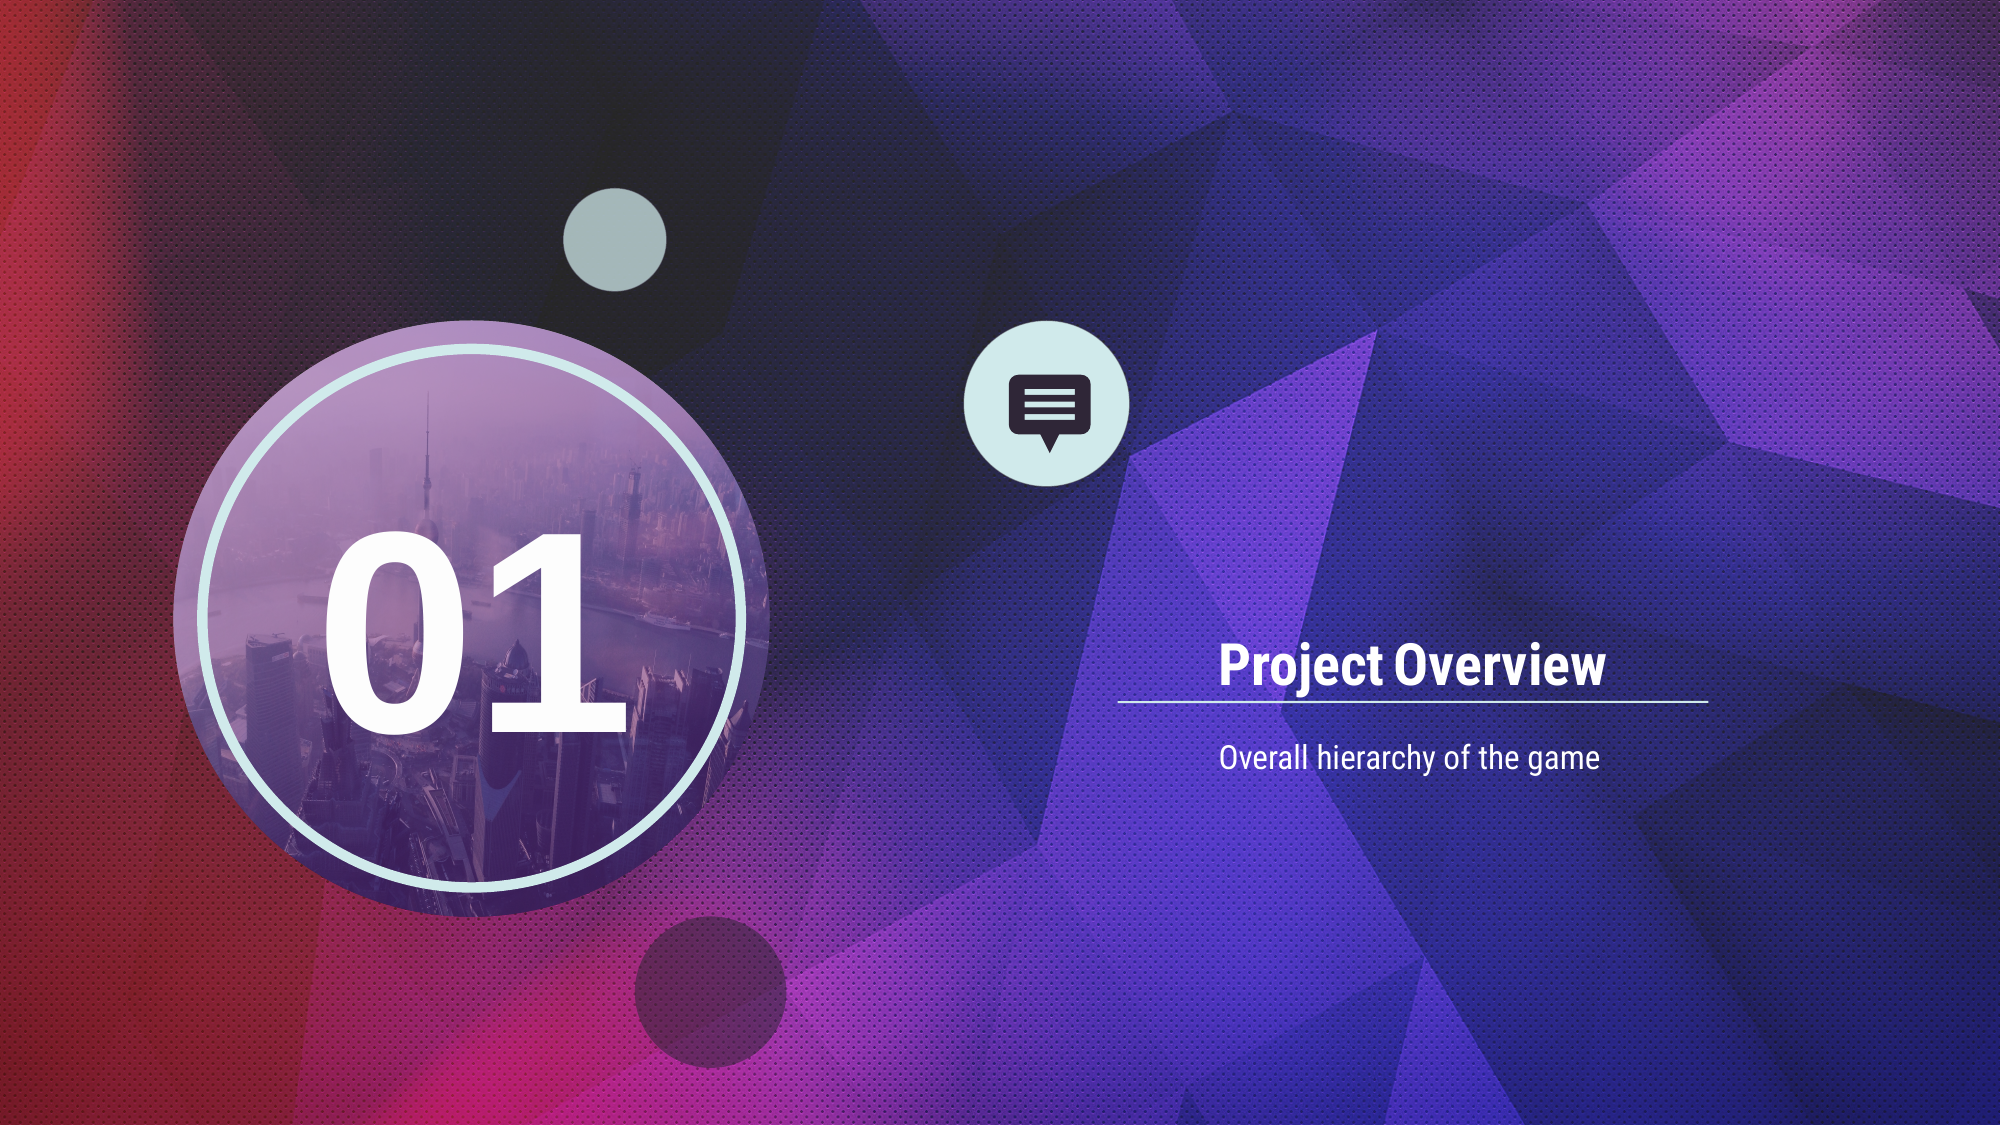

01
Project Overview

Overall hierarchy of the game